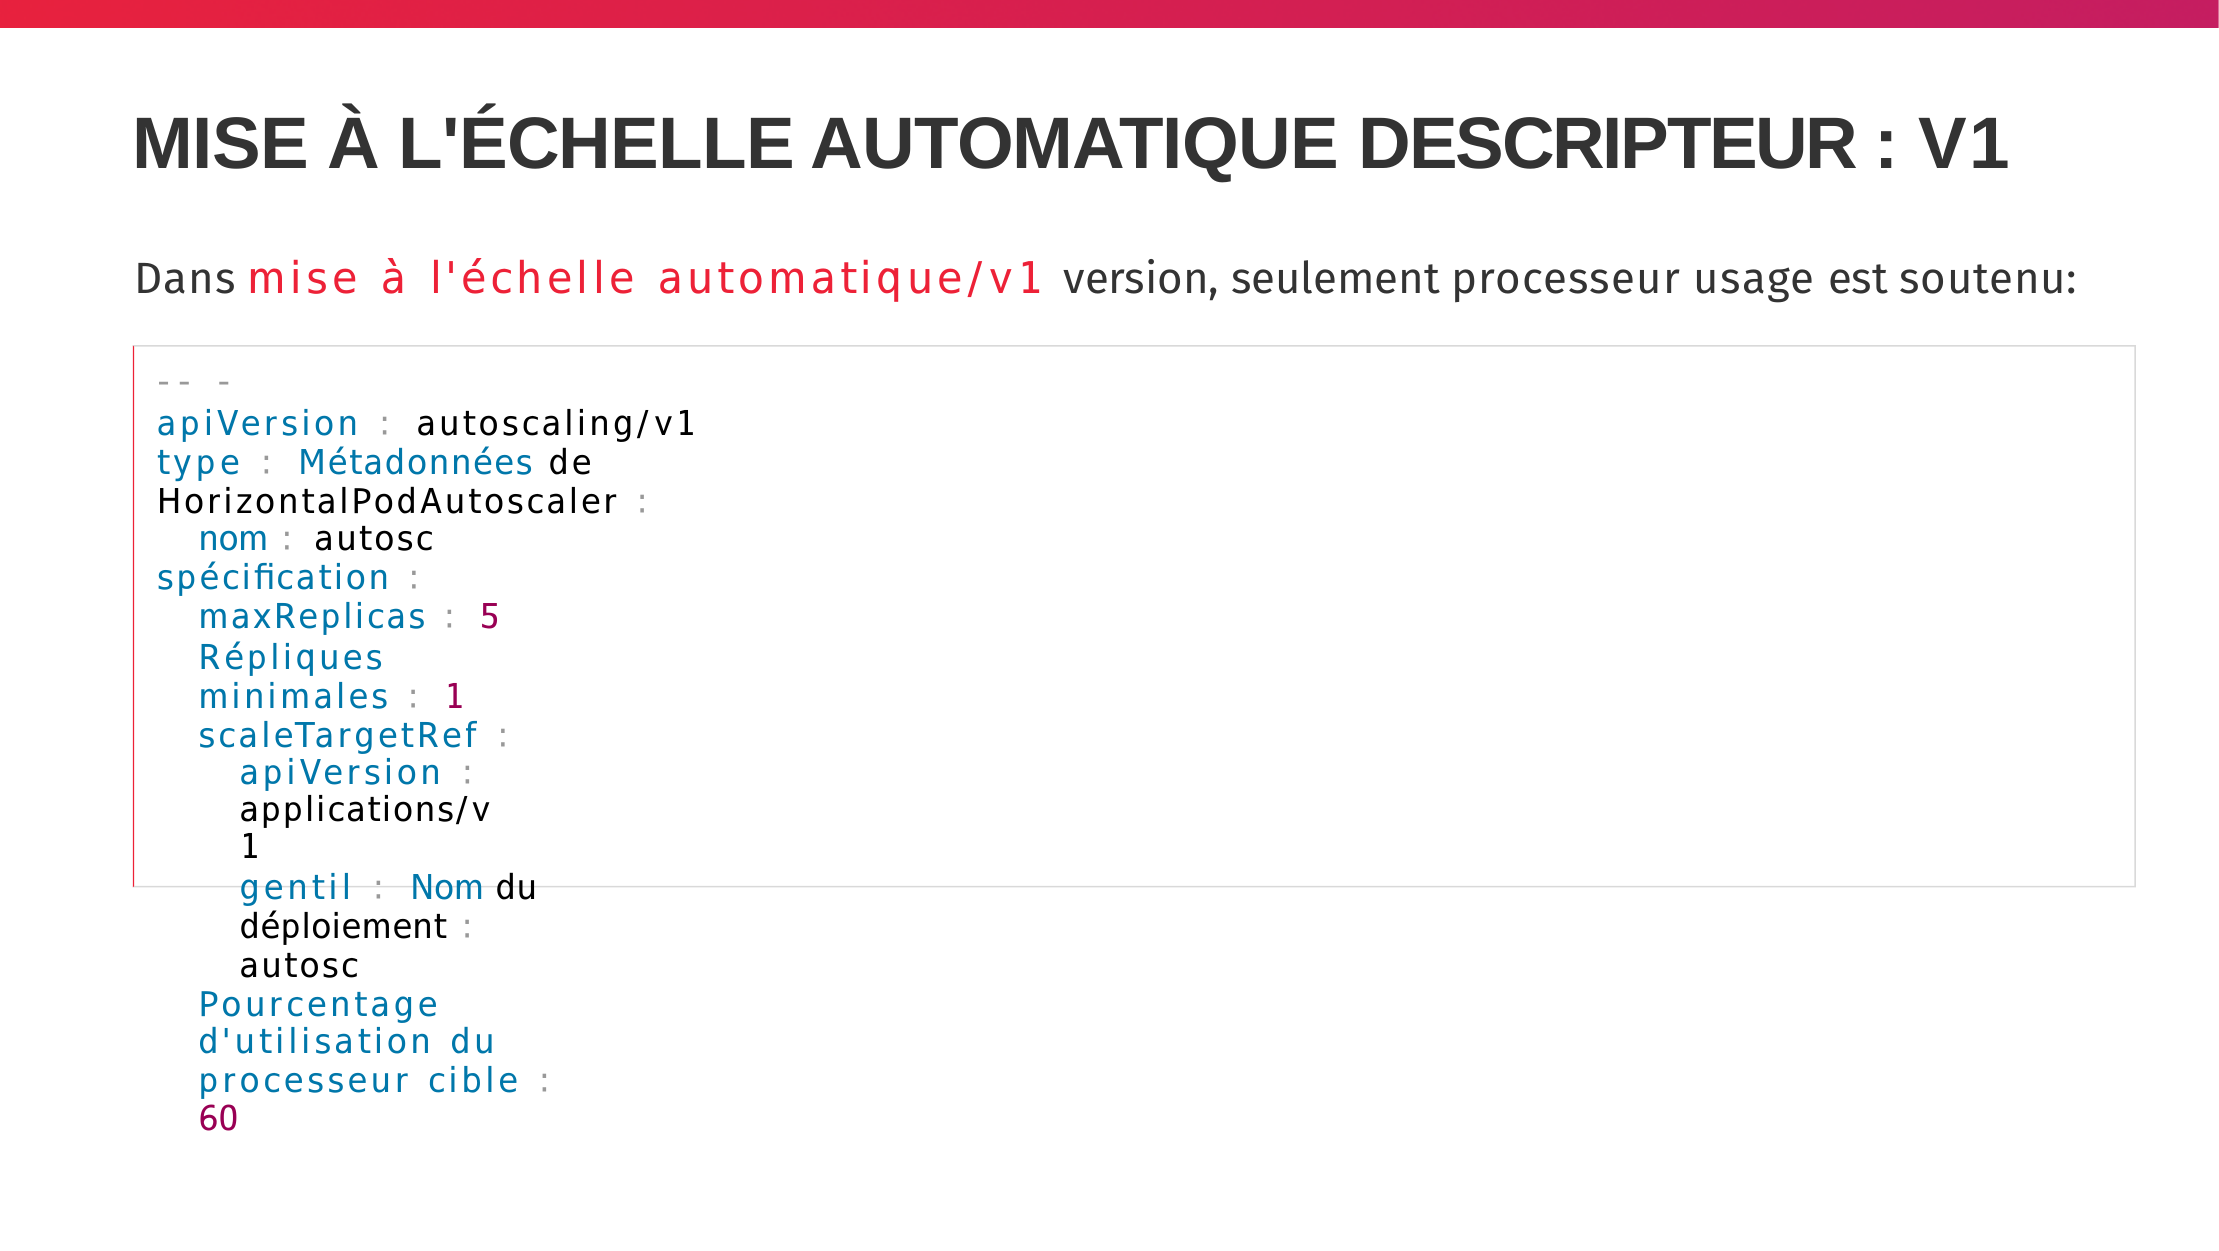

# MISE À L'ÉCHELLE AUTOMATIQUE DESCRIPTEUR : V1
Dans mise à l'échelle automatique/v1 version, seulement processeur usage est soutenu:

-- -
apiVersion :  autoscaling/v1 type : Métadonnées de HorizontalPodAutoscaler :
nom : autosc
spécification :
maxReplicas : 5
Répliques minimales : 1 scaleTargetRef :
apiVersion :  applications/v1
gentil : Nom du déploiement : autosc
Pourcentage d'utilisation du processeur cible : 60